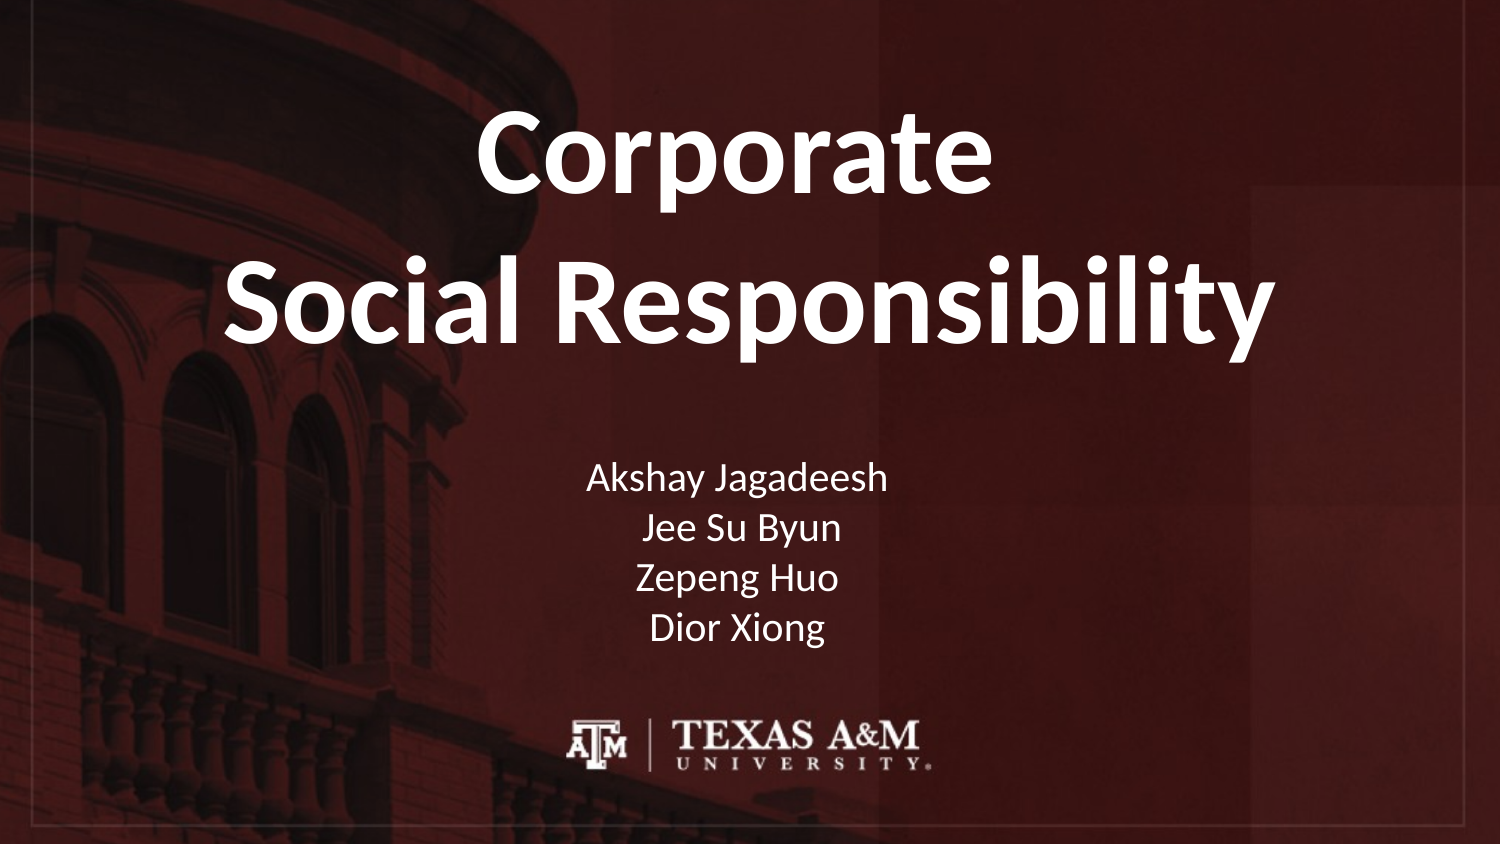

# Corporate
Social Responsibility
Akshay Jagadeesh
 Jee Su Byun
Zepeng Huo
Dior Xiong